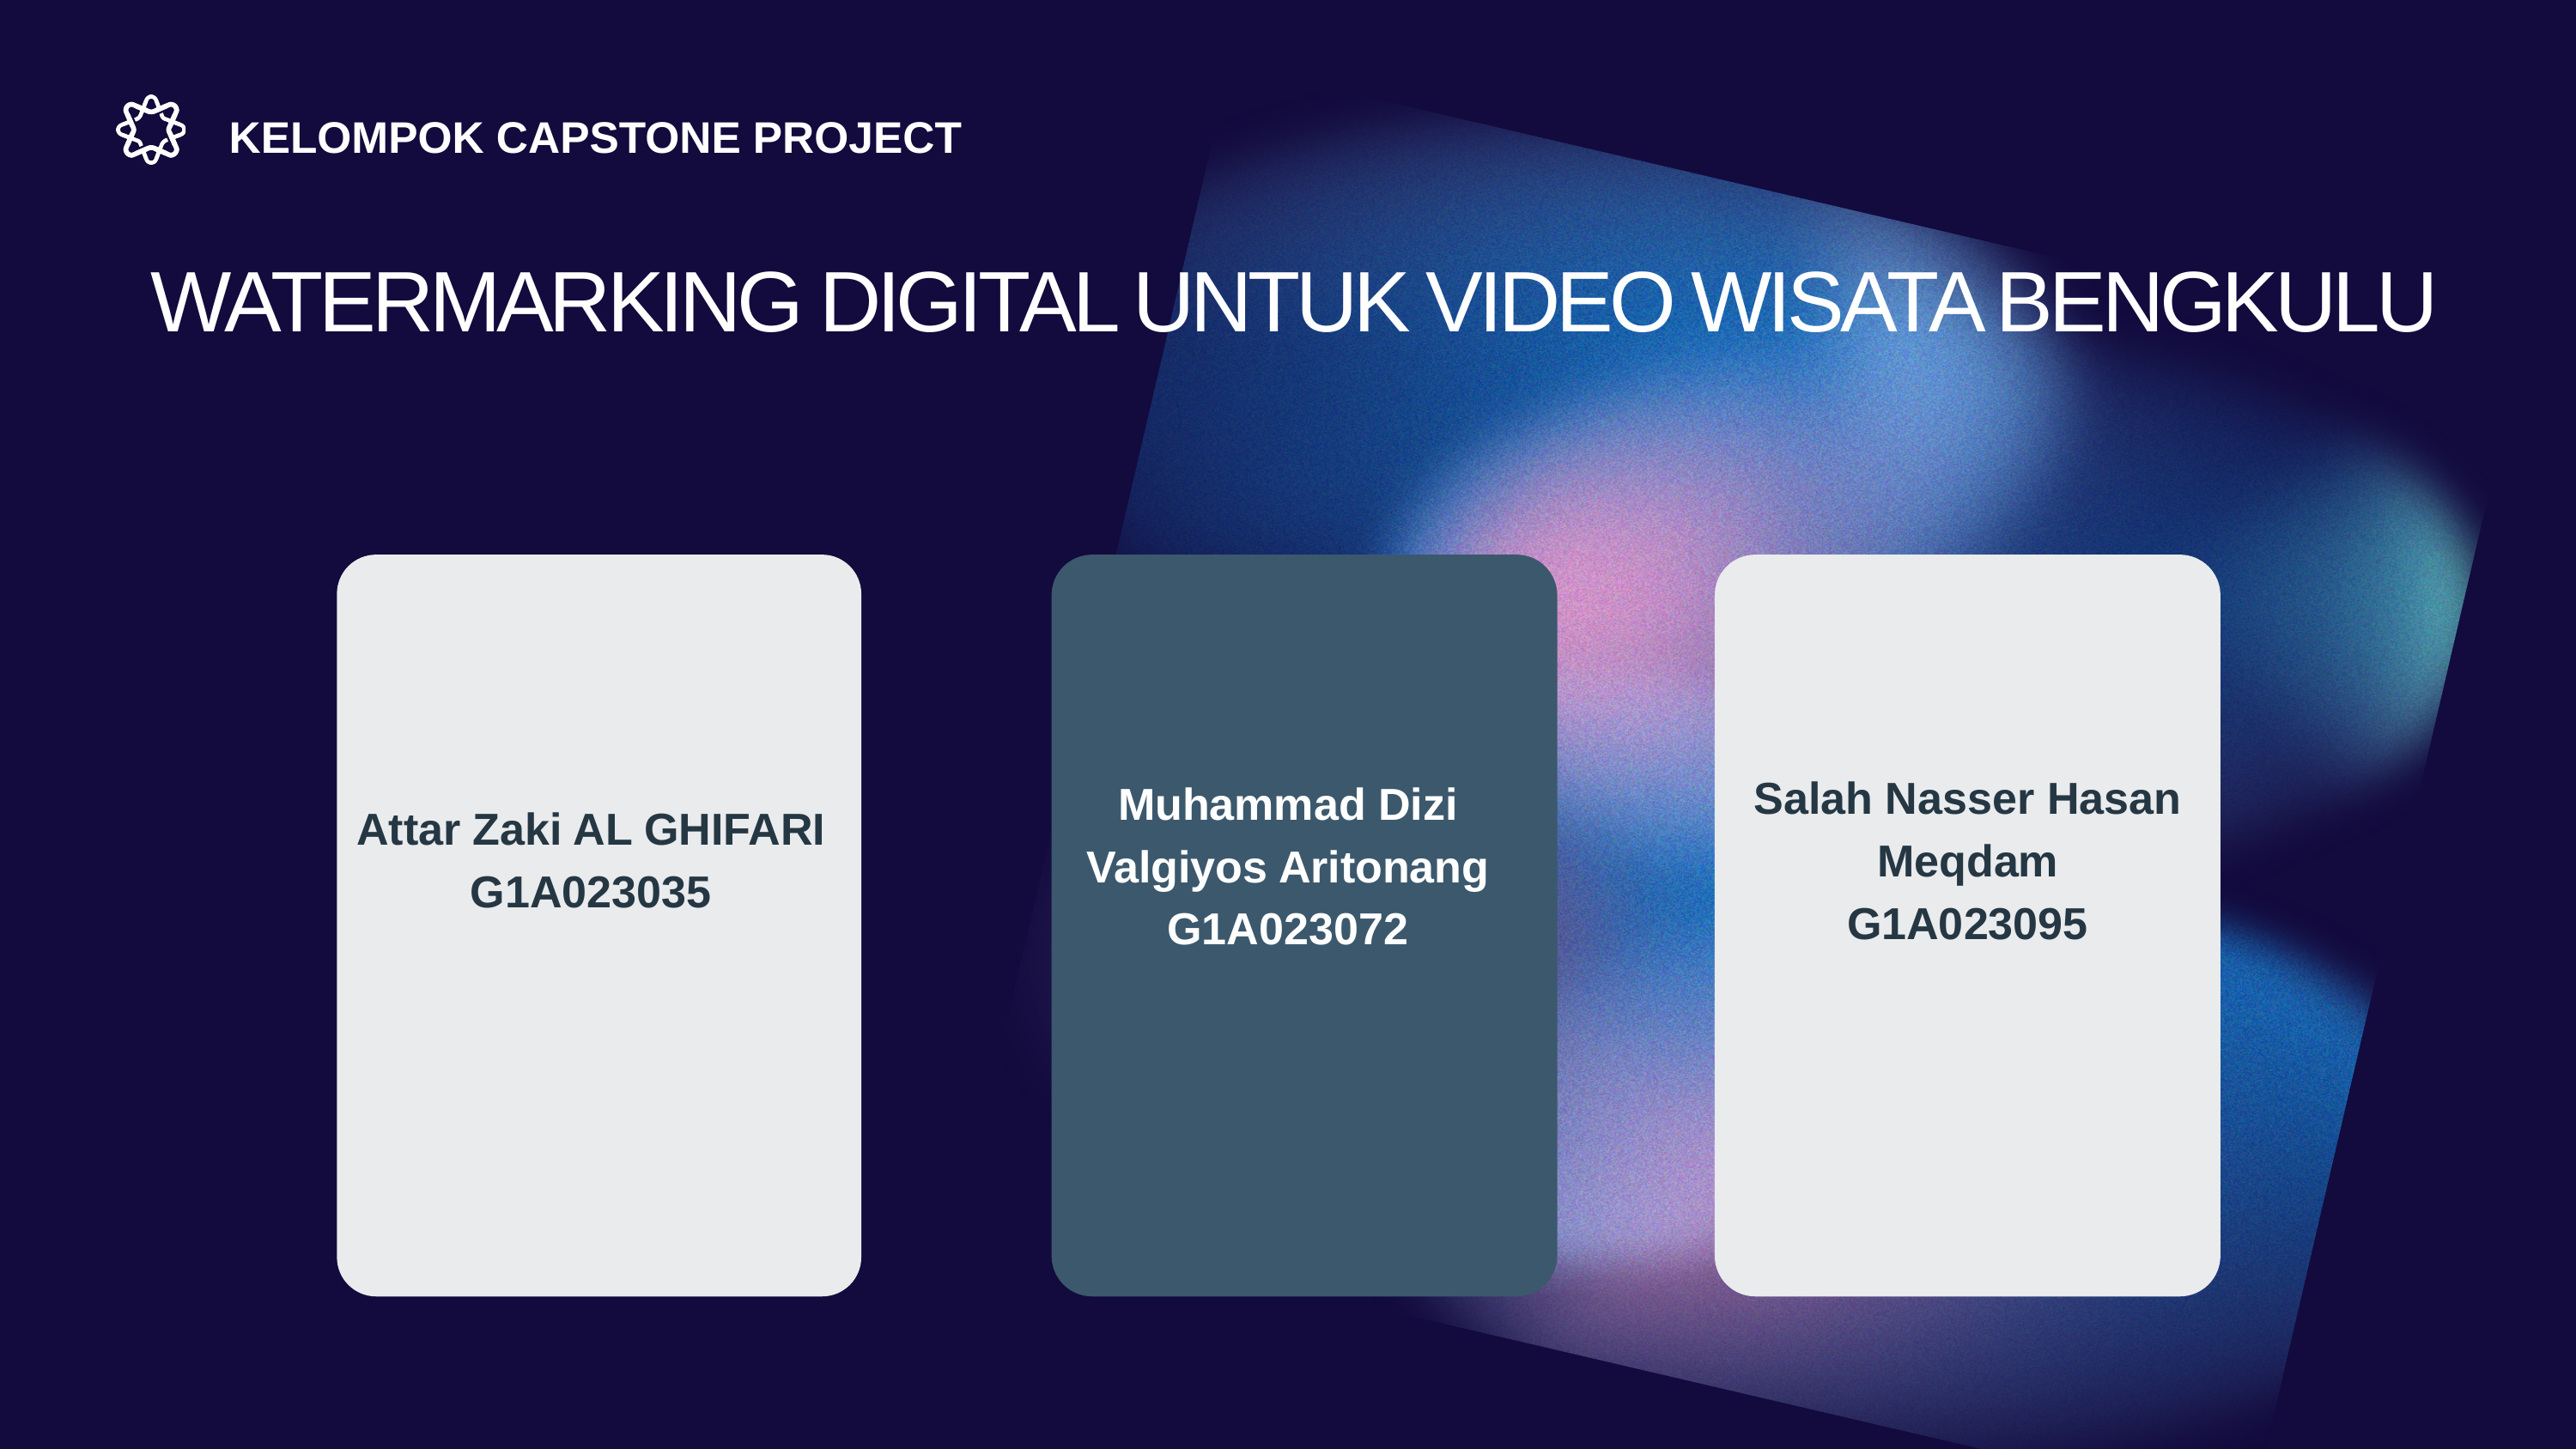

KELOMPOK CAPSTONE PROJECT

WATERMARKING DIGITAL UNTUK VIDEO WISATA BENGKULU

Salah Nasser Hasan Meqdam
G1A023095

Muhammad Dizi Valgiyos Aritonang
G1A023072

Attar Zaki AL GHIFARI
G1A023035